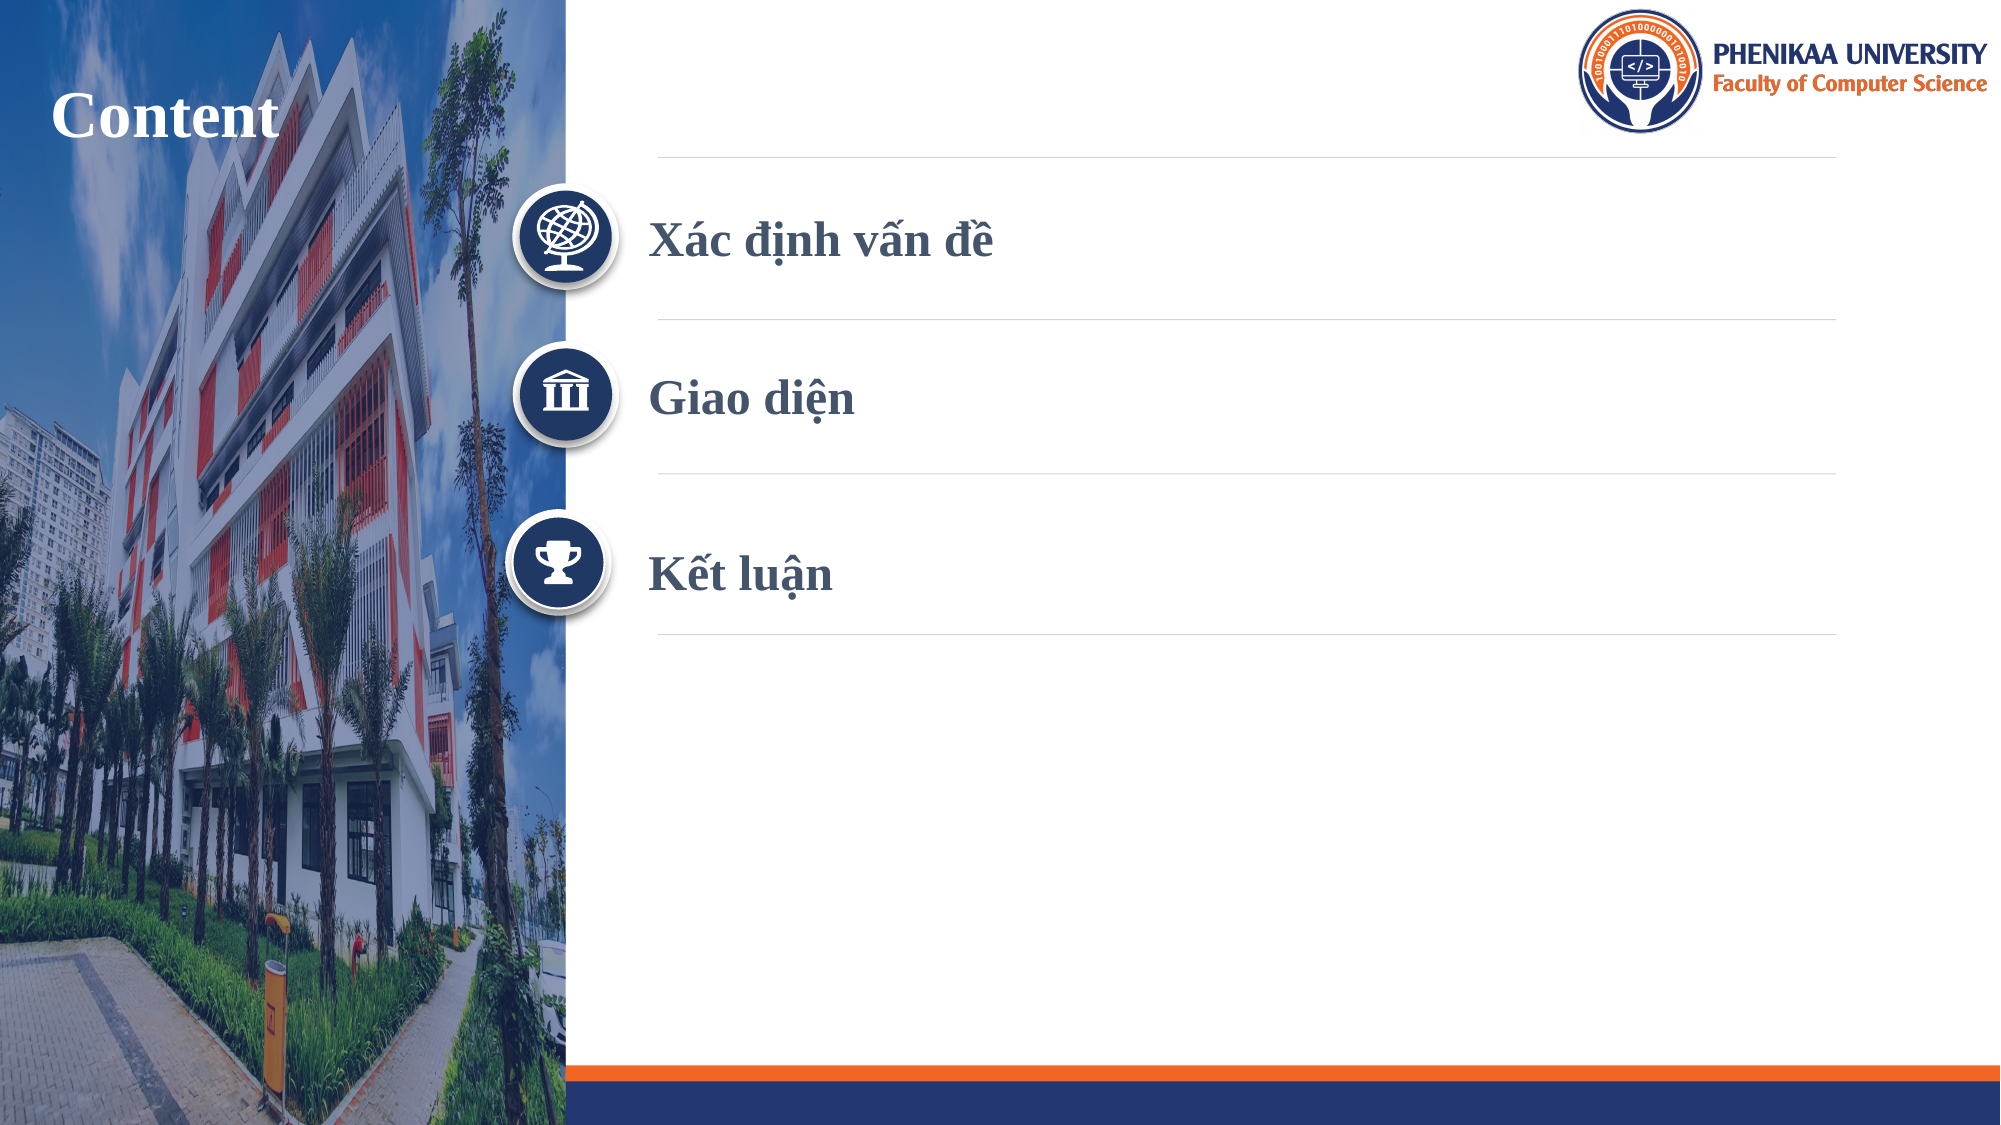

Content

Xác định vấn đề

Giao diện

Kết luận